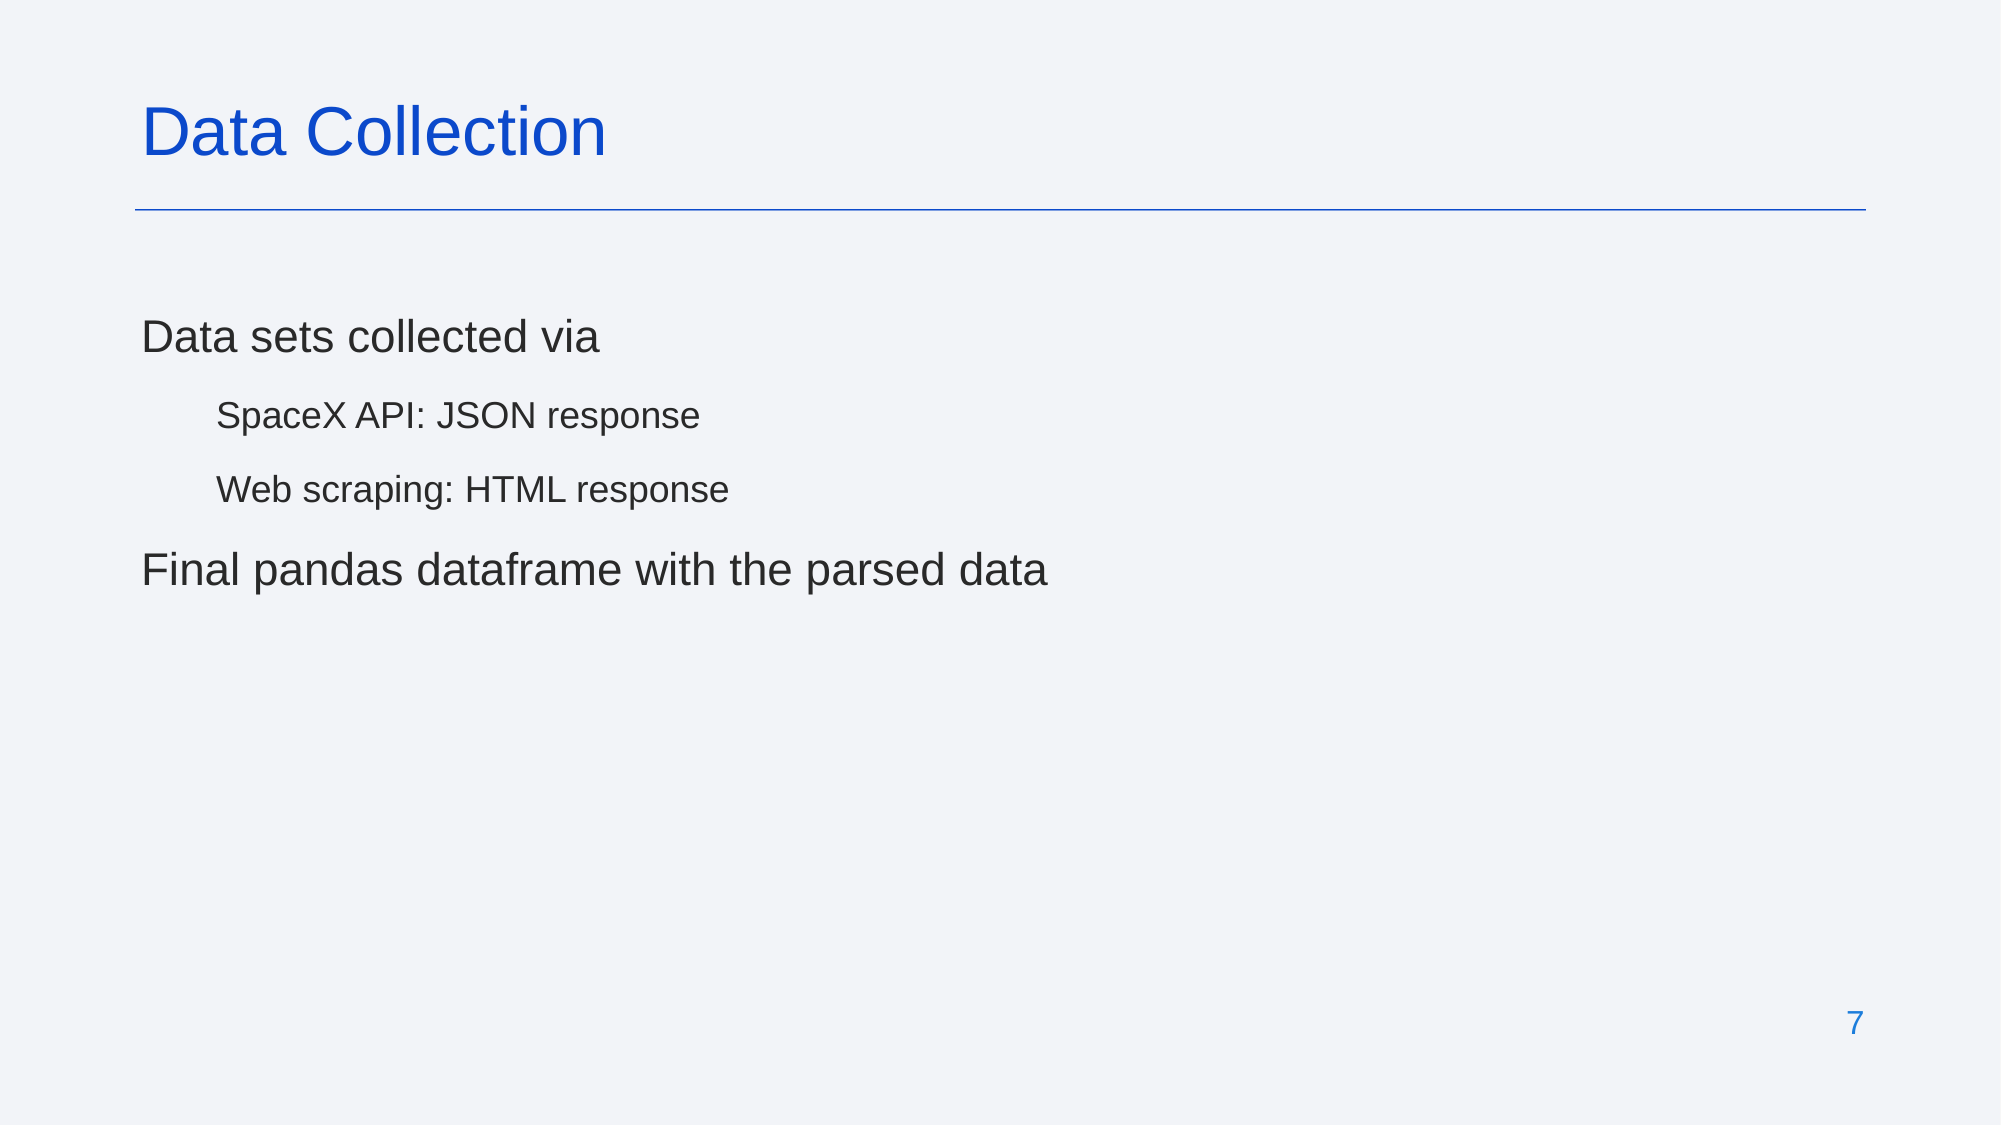

Data Collection
Data sets collected via
SpaceX API: JSON response
Web scraping: HTML response
Final pandas dataframe with the parsed data

7